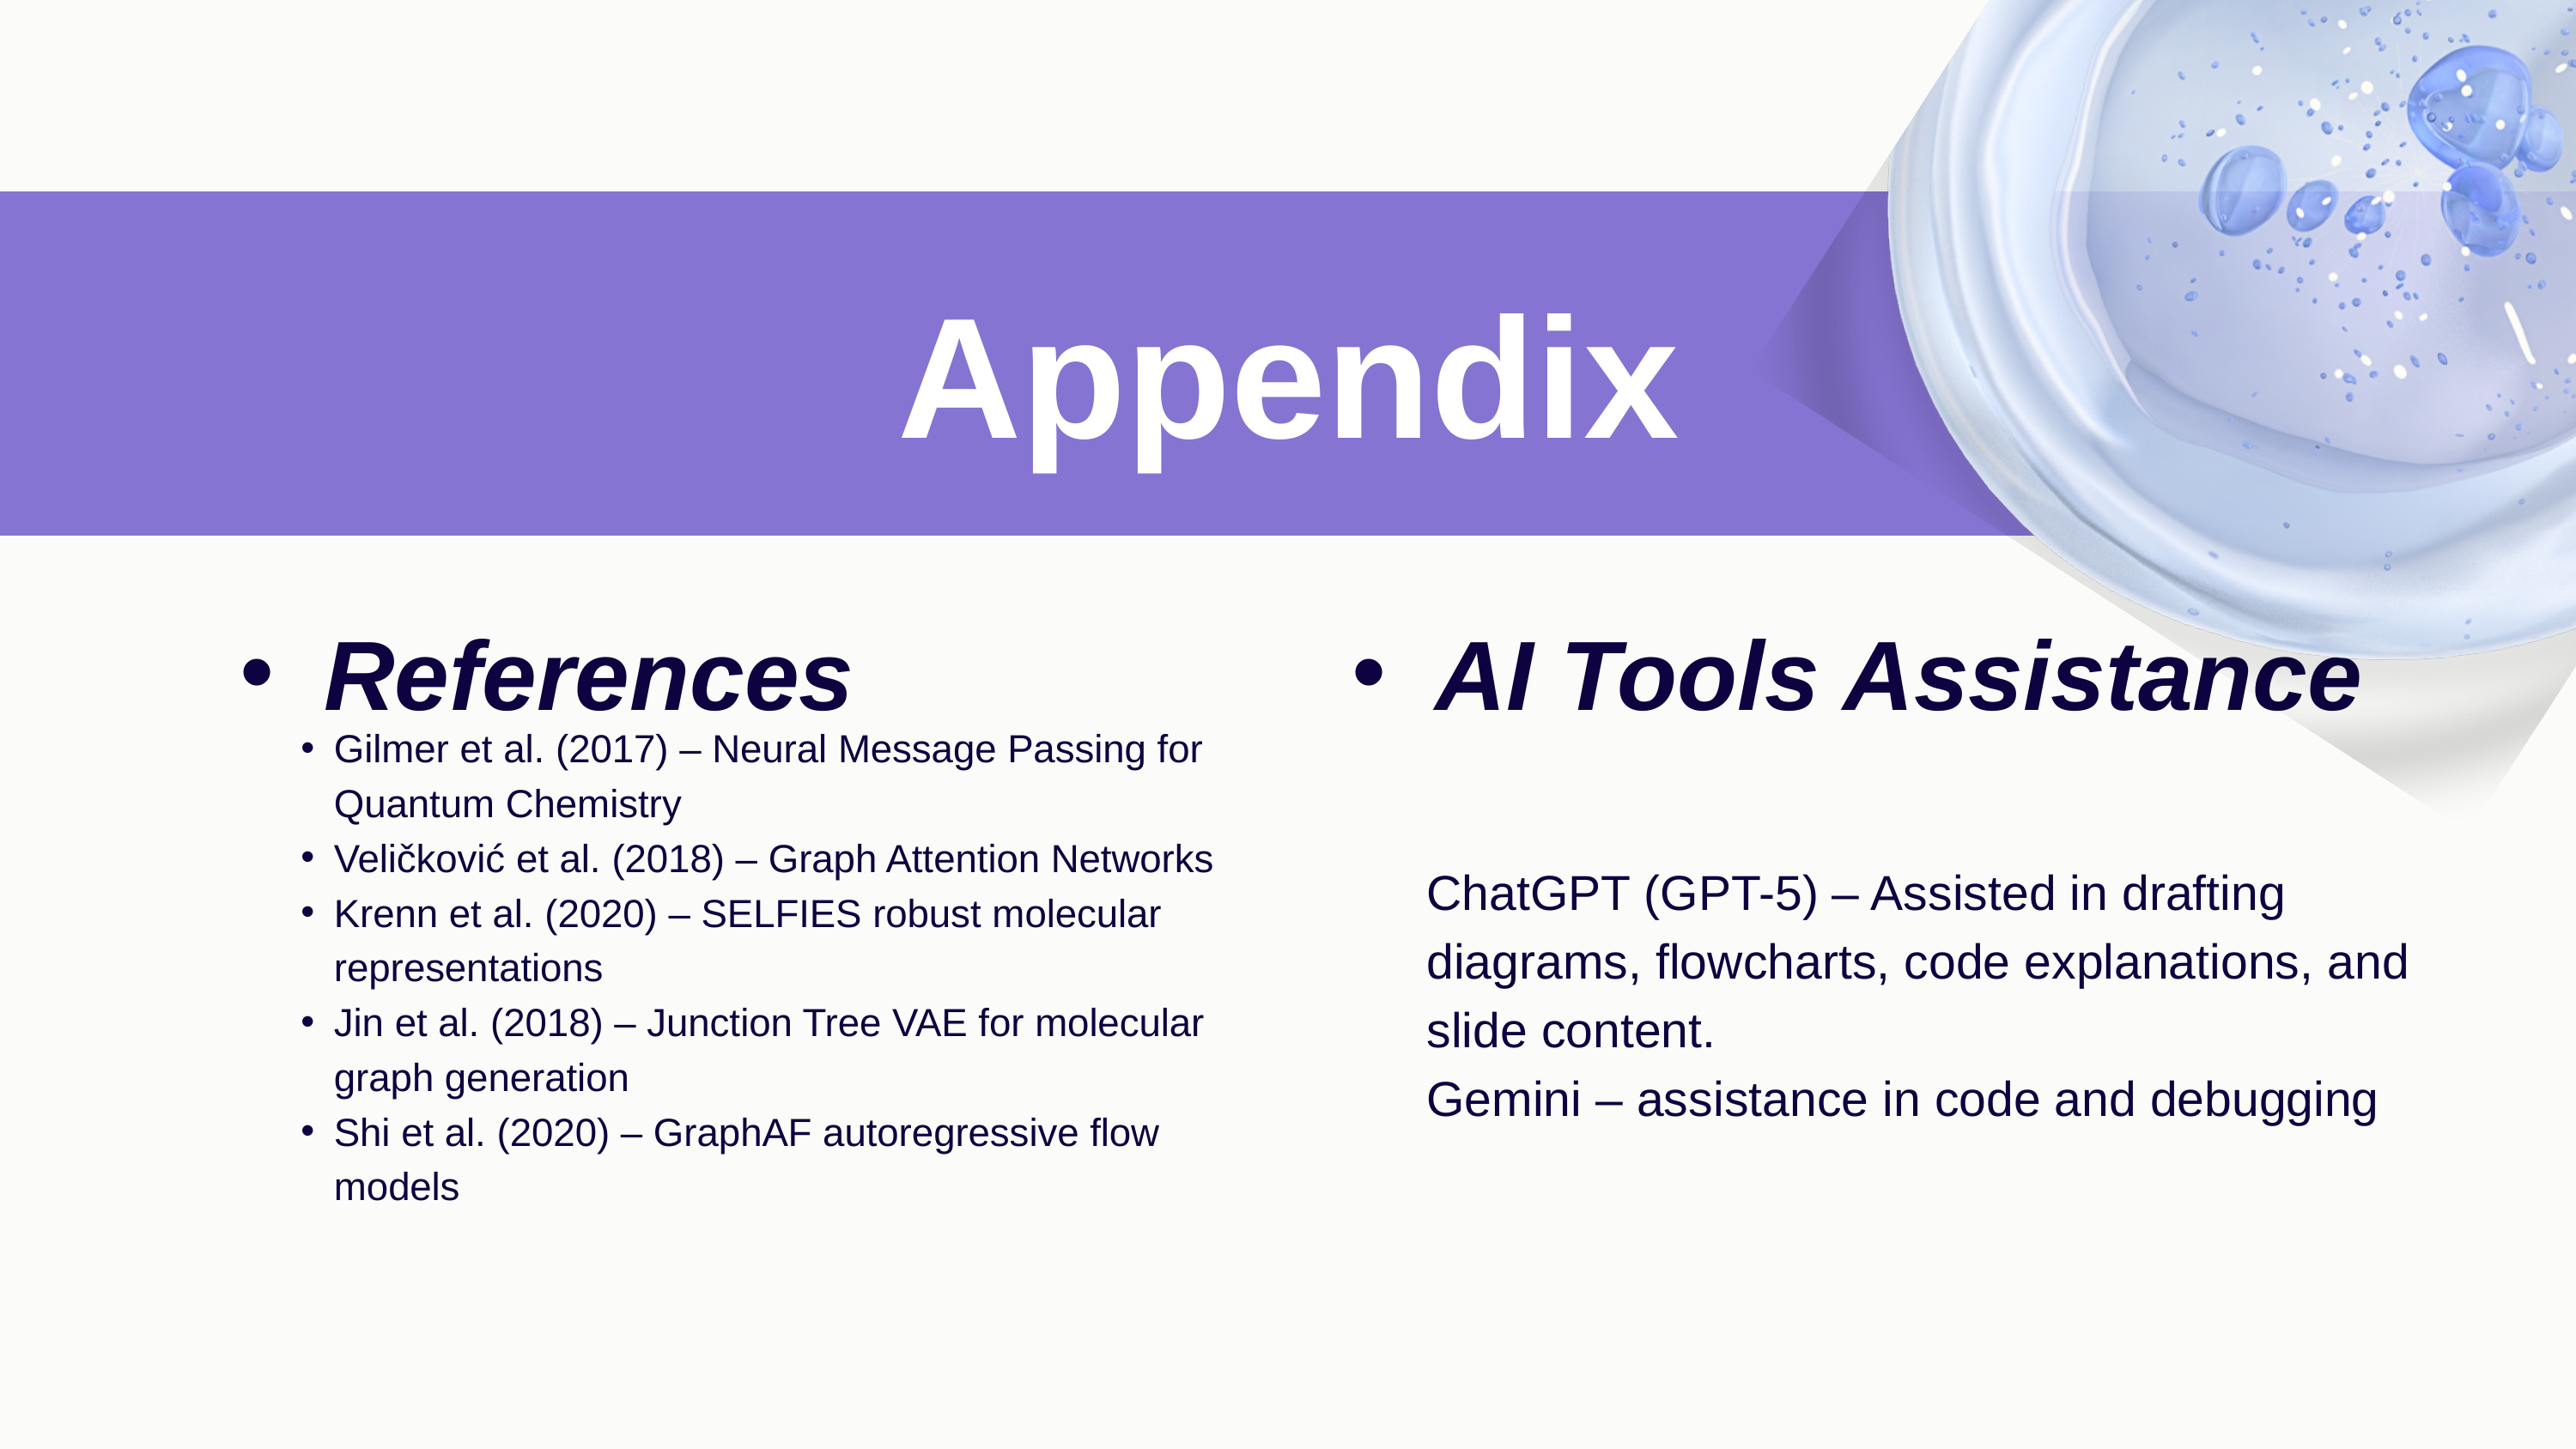

Appendix
References
AI Tools Assistance
Gilmer et al. (2017) – Neural Message Passing for Quantum Chemistry
Veličković et al. (2018) – Graph Attention Networks
Krenn et al. (2020) – SELFIES robust molecular representations
Jin et al. (2018) – Junction Tree VAE for molecular graph generation
Shi et al. (2020) – GraphAF autoregressive flow models

ChatGPT (GPT-5) – Assisted in drafting diagrams, flowcharts, code explanations, and slide content.
Gemini – assistance in code and debugging